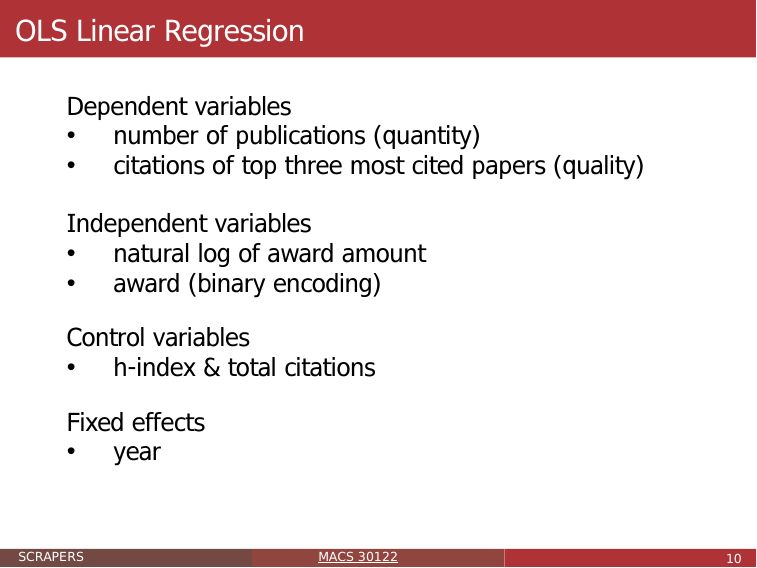

# OLS Linear Regression
Dependent variables
number of publications (quantity)
citations of top three most cited papers (quality)
Independent variables
natural log of award amount
award (binary encoding)

Control variables
h-index & total citations
Fixed effects
year
SCRAPERS
MACS 30122
10